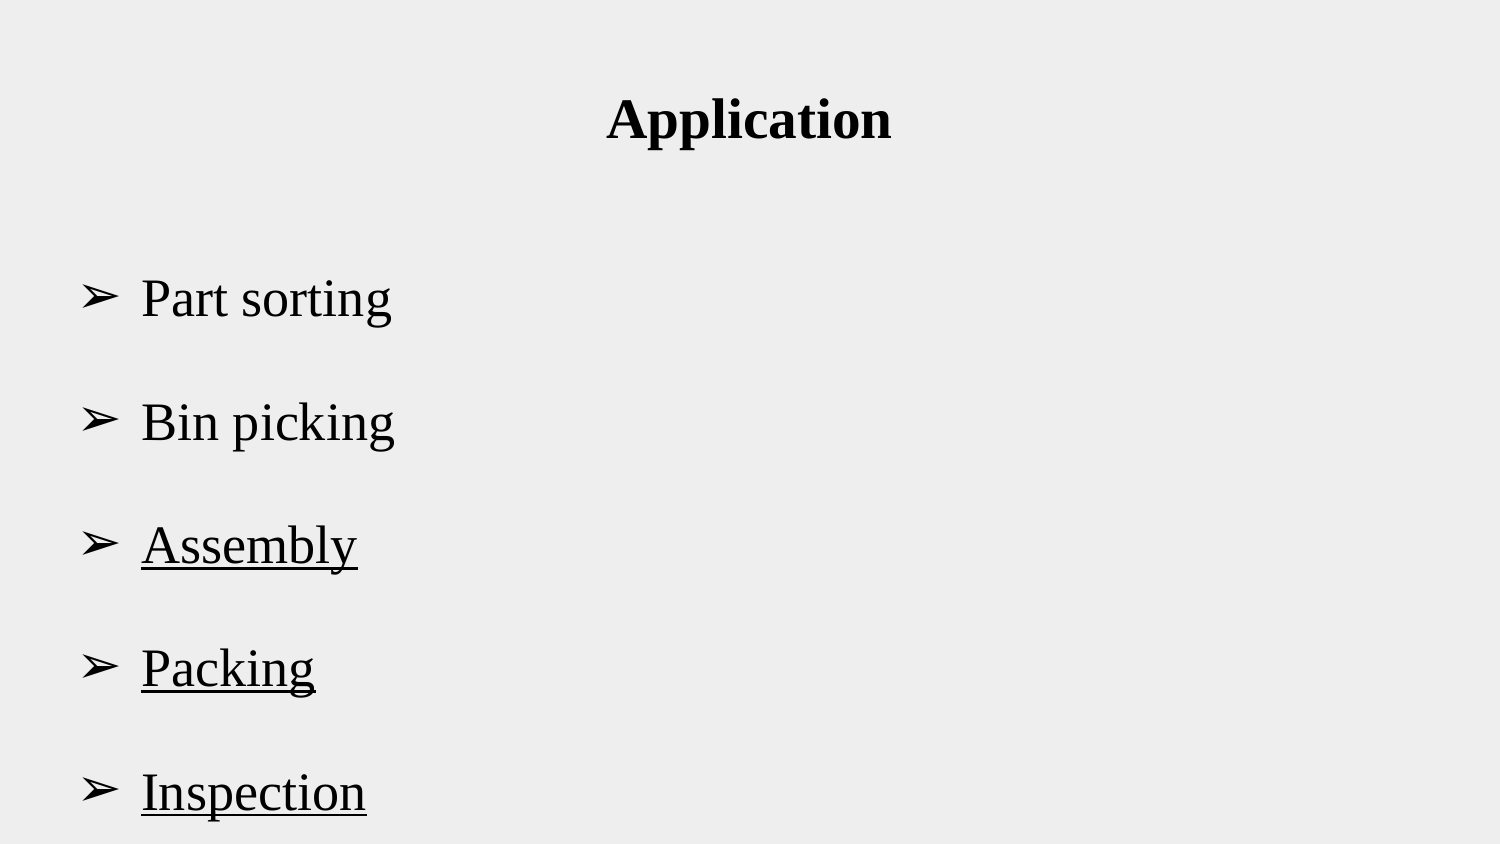

# Application

Part sorting
Bin picking
Assembly
Packing
Inspection